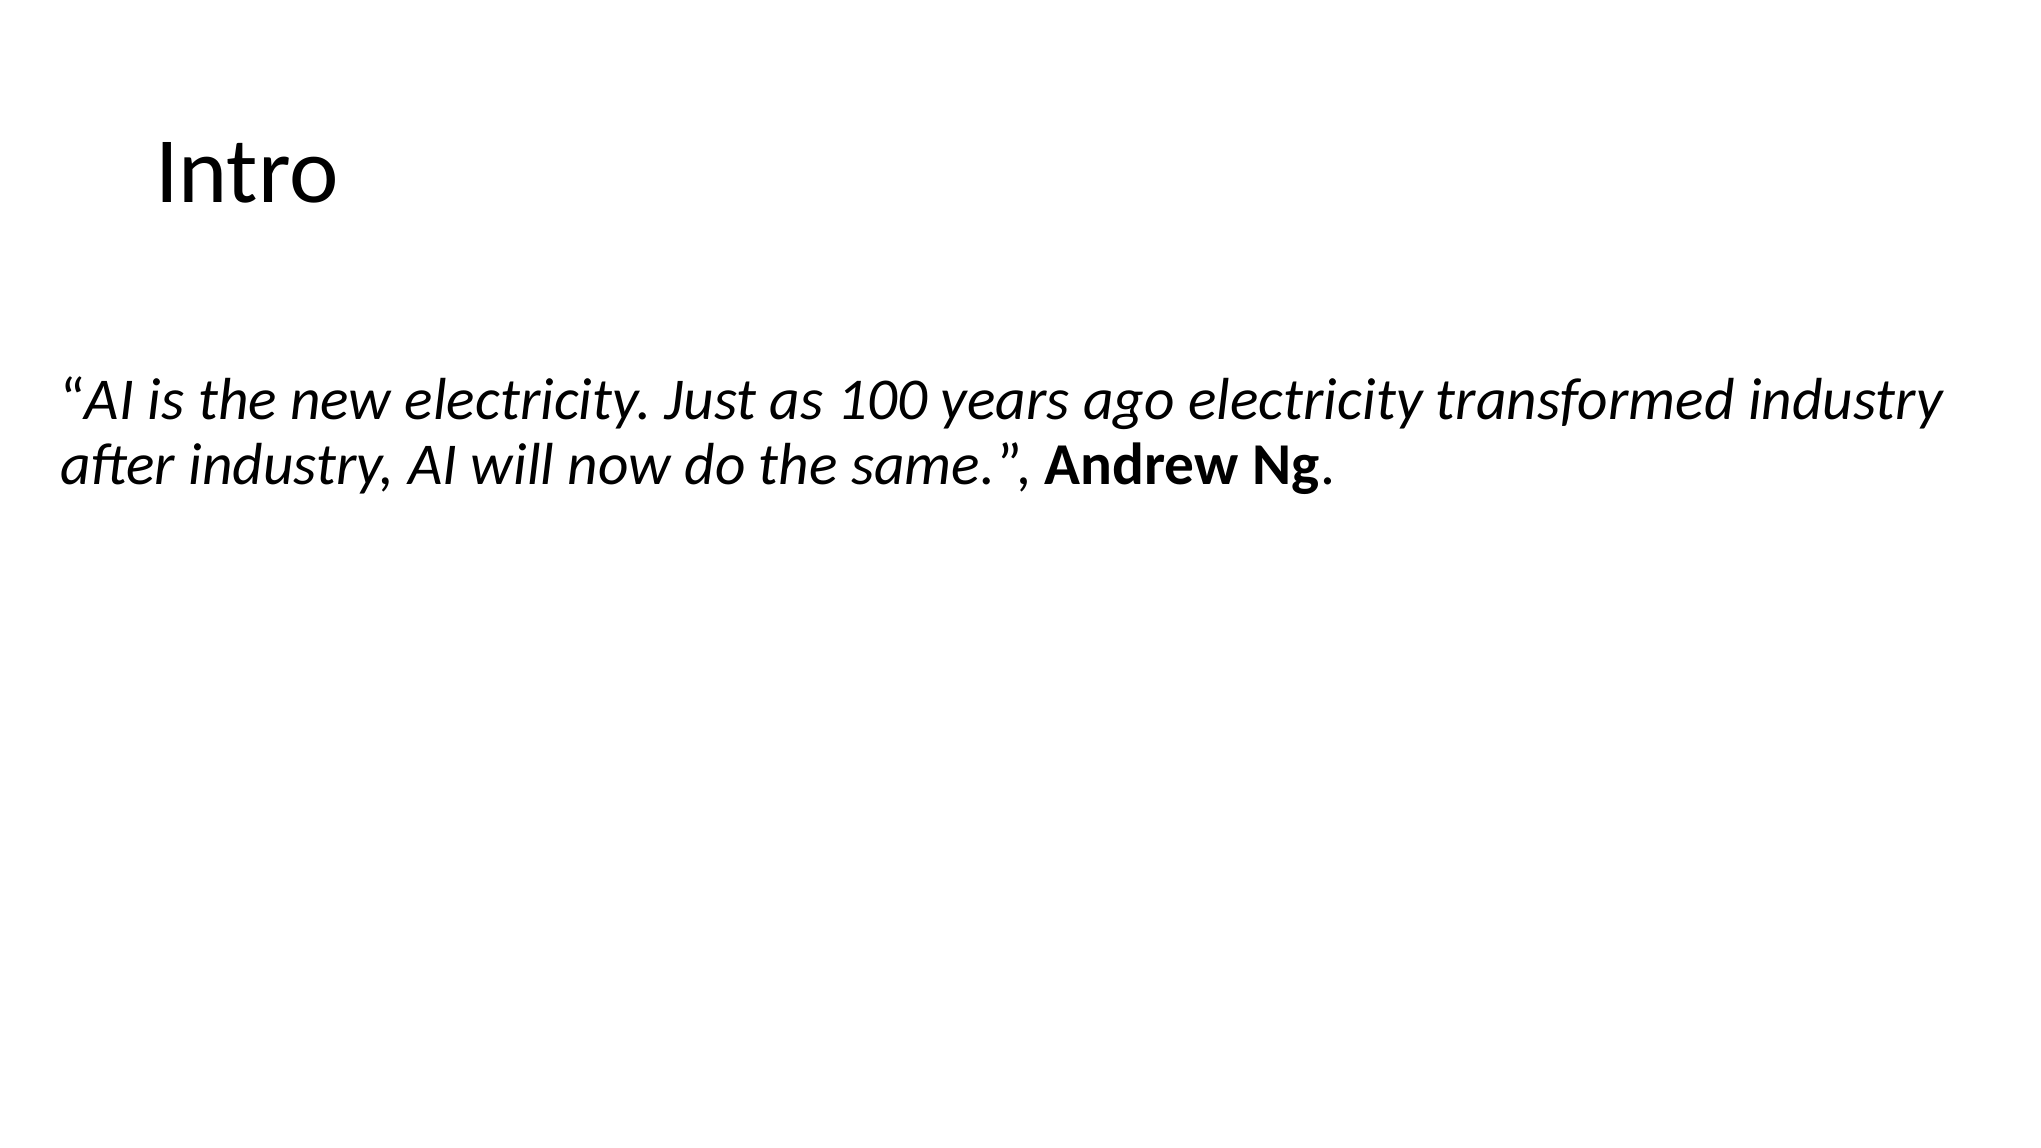

# Intro
“AI is the new electricity. Just as 100 years ago electricity transformed industry after industry, AI will now do the same.”, Andrew Ng.